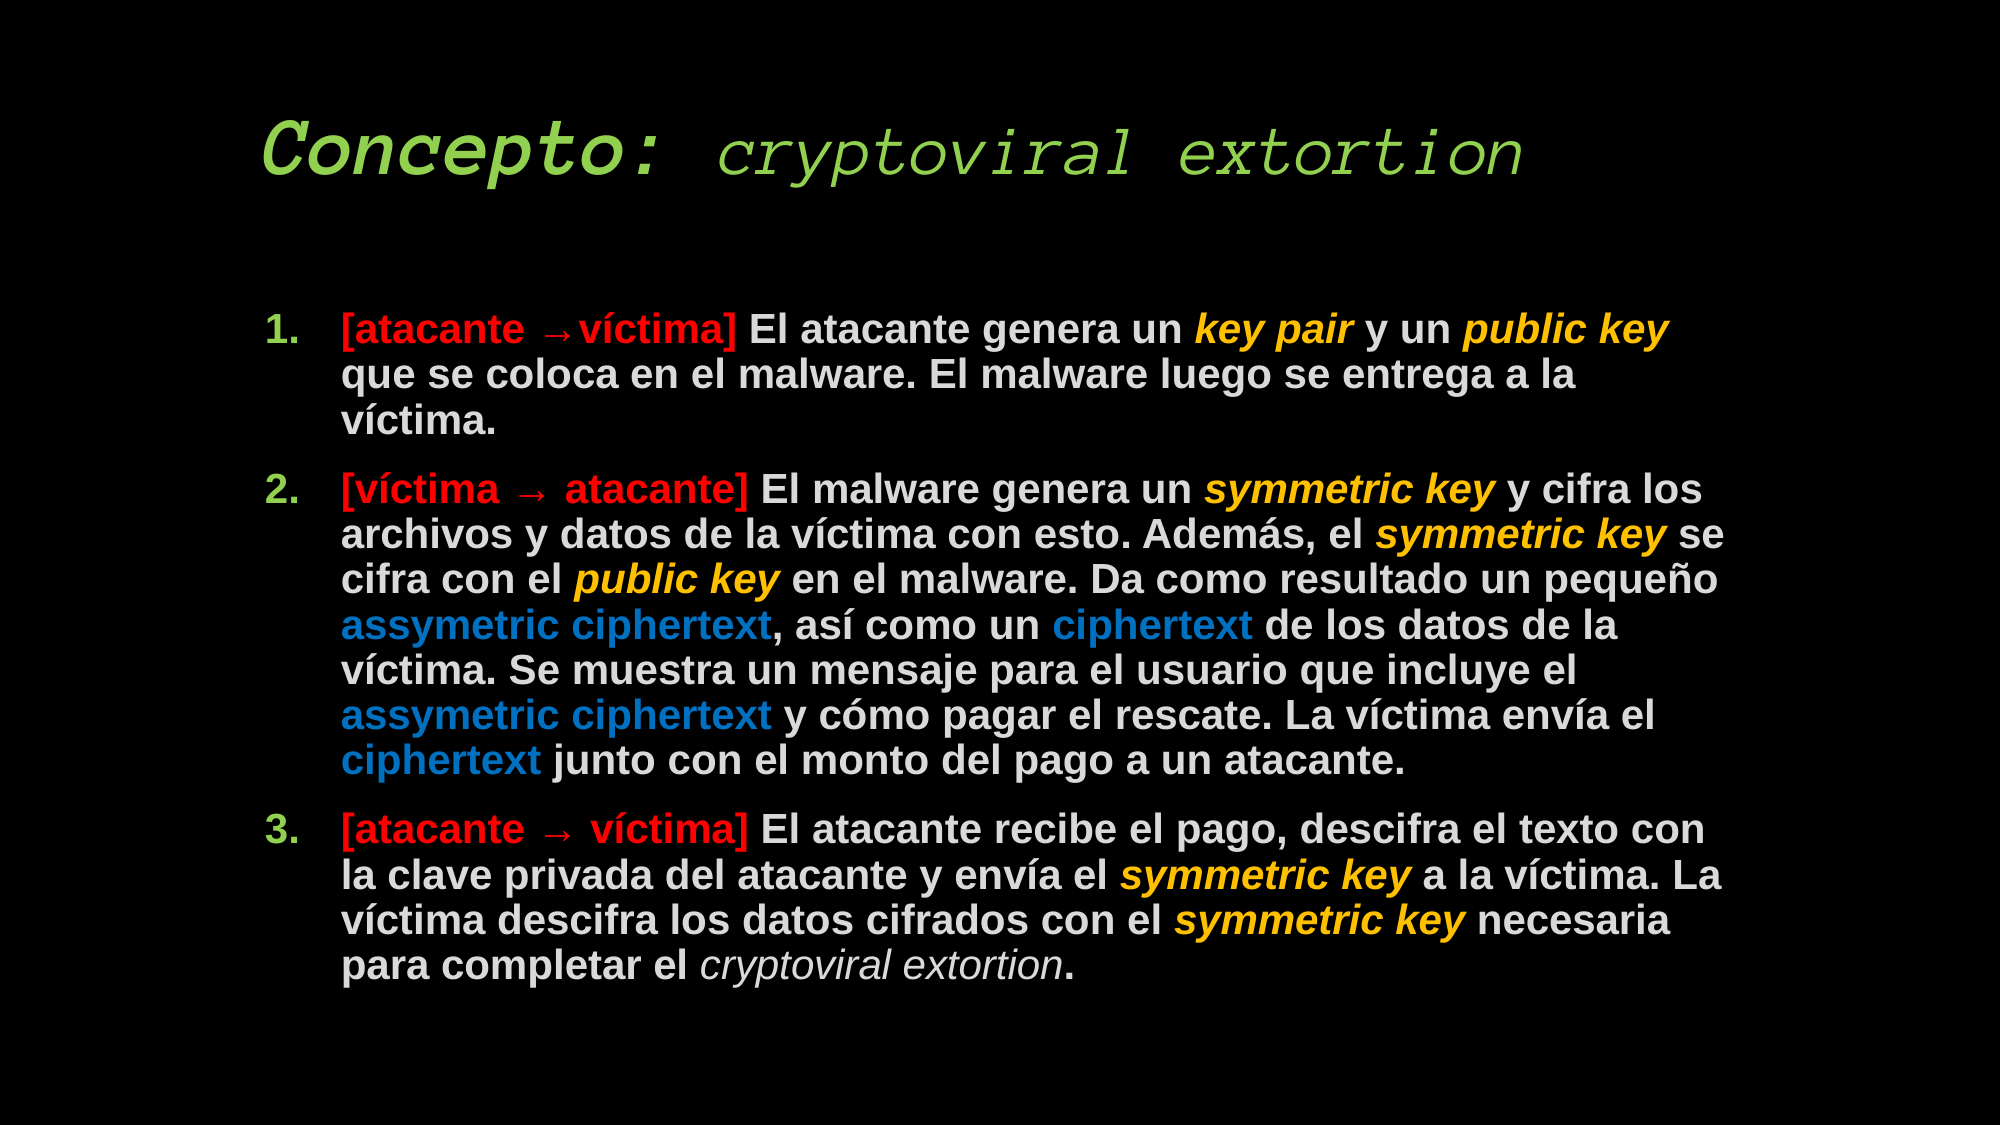

# Concepto: cryptoviral extortion
[atacante →víctima] El atacante genera un key pair y un public key que se coloca en el malware. El malware luego se entrega a la víctima.
[víctima → atacante] El malware genera un symmetric key y cifra los archivos y datos de la víctima con esto. Además, el symmetric key se cifra con el public key en el malware. Da como resultado un pequeño assymetric ciphertext, así como un ciphertext de los datos de la víctima. Se muestra un mensaje para el usuario que incluye el assymetric ciphertext y cómo pagar el rescate. La víctima envía el ciphertext junto con el monto del pago a un atacante.
[atacante → víctima] El atacante recibe el pago, descifra el texto con la clave privada del atacante y envía el symmetric key a la víctima. La víctima descifra los datos cifrados con el symmetric key necesaria para completar el cryptoviral extortion.